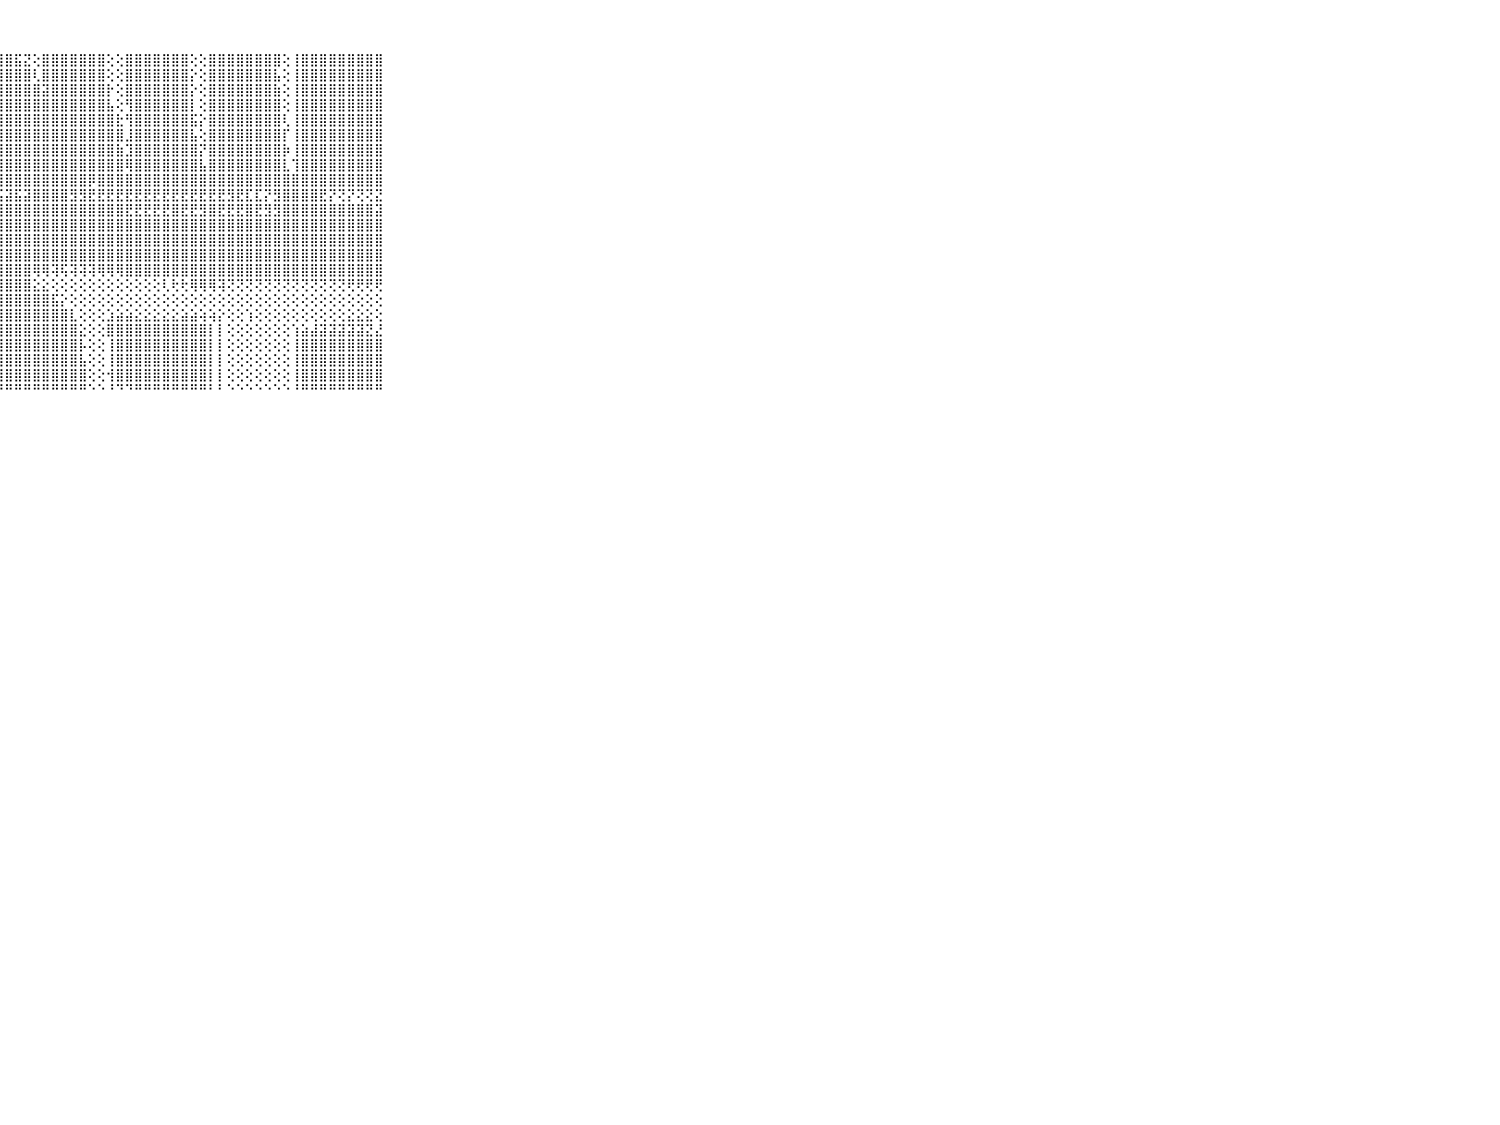

⠀⠀⠀⠀⠀⠀⠀⠀⠀⠀⠀⣿⣿⣿⣿⣿⣿⣿⣿⣿⣿⣿⣿⣿⣿⣿⣿⣿⣿⣯⣝⢕⣿⣿⣿⣿⣿⣿⣿⢕⢕⣿⣿⣿⣿⣿⣿⣿⢕⢕⣿⣿⣿⣿⣿⣿⣿⣿⢕⢸⣿⣿⣿⣿⣿⣿⣿⣿⣿⠀⠀⠀⠀⠀⠀⠀⠀⠀⠀⠀⠀
⠀⠀⠀⠀⠀⠀⠀⠀⠀⠀⠀⣿⣿⣿⣿⣿⣿⣿⣿⣿⣿⣿⣿⣿⣿⣿⣿⣿⣿⣿⣿⢇⣿⣿⣿⣿⣿⣿⣿⢕⢕⣿⣿⣿⣿⣿⣿⣿⡕⢕⣿⣿⣿⣿⣿⣿⣿⣧⢕⢸⣿⣿⣿⣿⣿⣿⣿⣿⣿⠀⠀⠀⠀⠀⠀⠀⠀⠀⠀⠀⠀
⠀⠀⠀⠀⠀⠀⠀⠀⠀⠀⠀⣿⣿⣿⣿⣿⣿⣿⣿⣿⣿⣿⣿⣿⣿⣿⣿⣿⣿⣿⣿⣿⣽⣿⣿⣿⣿⣿⣿⡗⢕⣿⣿⣿⣿⣿⣿⣿⡕⢕⣿⣿⣿⣿⣿⣿⣿⣷⢕⢸⣿⣿⣿⣿⣿⣿⣿⣿⣿⠀⠀⠀⠀⠀⠀⠀⠀⠀⠀⠀⠀
⠀⠀⠀⠀⠀⠀⠀⠀⠀⠀⠀⣿⣿⣿⣿⣿⣿⣿⣿⣿⣿⣿⣿⣿⣿⣿⣿⣿⣿⣿⣿⣿⣿⣿⣿⣿⣿⣿⣿⣧⢕⢻⣿⣿⣿⣿⣿⣿⡇⢕⣿⣿⣿⣿⣿⣿⣿⣿⢕⢸⣿⣿⣿⣿⣿⣿⣿⣿⣿⠀⠀⠀⠀⠀⠀⠀⠀⠀⠀⠀⠀
⠀⠀⠀⠀⠀⠀⠀⠀⠀⠀⠀⣿⣿⣿⣿⣿⣿⣿⣿⣿⣿⣿⣿⣿⣿⣿⣿⣿⣿⣿⣿⣿⣿⣿⣿⣿⣿⣿⣿⣿⣗⢻⣿⣿⣿⣿⣿⣿⣯⡕⣿⣿⣿⣿⣿⣿⣿⣿⢇⢸⣿⣿⣿⣿⣿⣿⣿⣿⣿⠀⠀⠀⠀⠀⠀⠀⠀⠀⠀⠀⠀
⠀⠀⠀⠀⠀⠀⠀⠀⠀⠀⠀⣿⣿⣿⣿⣿⣿⣿⣿⣿⣿⣿⣿⣿⣿⣿⣿⣿⣿⣿⣿⣿⣿⣿⣿⣿⣿⣿⣿⣿⣿⣸⣿⣿⣿⣿⣿⣿⣧⢕⣿⣿⣿⣿⣿⣿⣿⣿⡏⢸⣿⣿⣿⣿⣿⣿⣿⣿⣿⠀⠀⠀⠀⠀⠀⠀⠀⠀⠀⠀⠀
⠀⠀⠀⠀⠀⠀⠀⠀⠀⠀⠀⣿⣿⣿⣿⣿⣿⣿⣿⣿⣿⣿⣿⣿⣿⣿⣿⣿⣿⣿⣿⣿⣿⣿⣿⣿⣿⣿⣿⣿⣷⣹⣿⣿⣿⣿⣿⣿⣿⡝⣿⣿⣿⣿⣿⣿⣿⣿⡷⢸⣿⣿⣿⣿⣿⣿⣿⣿⣿⠀⠀⠀⠀⠀⠀⠀⠀⠀⠀⠀⠀
⠀⠀⠀⠀⠀⠀⠀⠀⠀⠀⠀⣿⣿⣿⣿⣿⣿⣿⣿⣿⣿⣿⣿⣿⣿⣿⣿⣿⣿⣿⣿⣿⣿⣿⣿⣿⣿⣿⣿⣿⣿⢿⣿⣿⣿⣿⣿⣿⣿⣧⣿⣿⣿⣿⣿⣿⣿⣿⣇⢹⣿⣿⣿⣿⣿⣿⣿⣿⣿⠀⠀⠀⠀⠀⠀⠀⠀⠀⠀⠀⠀
⠀⠀⠀⠀⠀⠀⠀⠀⠀⠀⠀⣿⣿⣿⣿⣿⣿⣿⣿⣿⣿⣿⣿⣿⣿⣿⣿⣿⣿⣿⣿⣿⣿⣿⣿⣿⣿⡿⣿⣿⣿⣿⣿⣿⣿⣿⣿⣿⣿⣿⣿⣿⣿⣿⣿⣿⣿⣿⣿⣿⣿⣿⣿⣿⣿⣿⣿⣿⣿⠀⠀⠀⠀⠀⠀⠀⠀⠀⠀⠀⠀
⠀⠀⠀⠀⠀⠀⠀⠀⠀⠀⠀⣿⣿⣿⣿⣽⣽⣽⣽⣽⣽⣽⣽⣽⣽⣽⣽⣯⣽⣯⣽⣿⣿⣿⣿⣻⣻⣟⣟⣟⣟⣟⣟⣟⣟⣟⣟⣟⣟⣟⣟⣟⣻⣟⣏⣏⡝⣻⣿⣿⣿⣿⣟⡝⢝⡝⢝⢝⣝⠀⠀⠀⠀⠀⠀⠀⠀⠀⠀⠀⠀
⠀⠀⠀⠀⠀⠀⠀⠀⠀⠀⠀⣿⣿⣿⣿⣿⣿⣿⣿⣿⣿⣿⣿⣿⣿⣿⣿⣿⣿⣿⣿⣿⣿⣿⣿⣿⣿⣿⣿⣿⣿⣟⣟⣟⣟⣟⣿⣟⣟⣻⣿⣟⣟⣟⣿⣟⣻⣻⣿⣿⣿⣿⣿⣿⣿⣿⣿⣿⣽⠀⠀⠀⠀⠀⠀⠀⠀⠀⠀⠀⠀
⠀⠀⠀⠀⠀⠀⠀⠀⠀⠀⠀⣿⣿⣿⣿⣿⣿⣿⣿⣿⣿⣿⣿⣿⣿⣿⣿⣿⣿⣿⣿⣿⣿⣿⣿⣿⣿⣿⣿⣿⣿⣿⣿⣿⣿⣿⣿⣿⣿⣿⣿⣿⣿⣿⣿⣿⣿⣿⣿⣿⣿⣿⣿⣿⣿⣿⣿⣿⣿⠀⠀⠀⠀⠀⠀⠀⠀⠀⠀⠀⠀
⠀⠀⠀⠀⠀⠀⠀⠀⠀⠀⠀⣿⣿⣿⣿⣿⣿⣿⣿⣿⣿⣿⣿⣿⣿⣿⣿⣿⣿⣿⣿⣿⣿⣿⣿⣿⣿⣿⣿⣿⣿⣿⣿⣿⣿⣿⣿⣿⣿⣿⣿⣿⣿⣿⣿⣿⣿⣿⣿⣿⣿⣿⣿⣿⣿⣿⣿⣿⣿⠀⠀⠀⠀⠀⠀⠀⠀⠀⠀⠀⠀
⠀⠀⠀⠀⠀⠀⠀⠀⠀⠀⠀⣿⣿⣿⣿⣿⣿⣿⣿⣿⣿⣿⣿⣿⣿⣿⣿⣿⣿⣿⣿⣿⣿⣿⣿⣿⣿⣿⣿⣿⣿⣿⣿⣿⣿⣿⣿⣿⣿⣿⣿⣿⣿⣿⣿⣿⣿⣿⣿⣿⣿⣿⣿⣿⣿⣿⣿⣿⣿⠀⠀⠀⠀⠀⠀⠀⠀⠀⠀⠀⠀
⠀⠀⠀⠀⠀⠀⠀⠀⠀⠀⠀⠈⢉⢉⢉⢉⢙⢙⢙⢙⢟⢟⠟⠟⠟⢻⣿⣿⣿⣿⣿⢿⢿⢽⢯⢽⢽⢽⢿⢿⢿⣿⣿⣿⣿⣿⣿⣿⣿⣿⣿⣿⣿⣿⣿⣿⣿⣿⣿⣿⣿⣿⣿⣿⣿⣿⣿⣿⣿⠀⠀⠀⠀⠀⠀⠀⠀⠀⠀⠀⠀
⠀⠀⠀⠀⠀⠀⠀⠀⠀⠀⠀⠀⢄⢕⢕⢕⢕⢕⢕⢕⢕⢕⢕⣕⣱⣼⣿⣿⣿⣿⣿⣕⣕⢕⢕⢕⢕⢕⢕⢕⢕⢕⢕⢕⢕⢇⢗⢗⢿⢿⢿⢽⢝⢝⢝⢝⢝⢝⢝⢝⢝⢝⢝⢝⢝⢟⢟⢟⢟⠀⠀⠀⠀⠀⠀⠀⠀⠀⠀⠀⠀
⠀⠀⠀⠀⠀⠀⠀⠀⠀⠀⠀⣵⣵⣵⣵⣱⣕⣕⡕⢕⢕⢕⣵⣿⣿⣿⣿⣿⣿⣿⣿⣿⣿⣯⡕⢕⢕⢕⢕⢕⢕⢕⢕⢕⢕⢕⢕⢕⢕⢕⢕⢕⢕⢕⢕⢕⢕⢕⢕⢕⢕⢕⢕⢕⢕⢕⢕⢕⢕⠀⠀⠀⠀⠀⠀⠀⠀⠀⠀⠀⠀
⠀⠀⠀⠀⠀⠀⠀⠀⠀⠀⠀⣿⣿⣿⣿⣿⣿⣿⡕⢕⢕⣾⣿⣿⣿⣿⣿⣿⣿⣿⣿⣿⣿⣿⣿⣇⢕⢕⢕⣱⣵⣵⣕⣕⣕⣕⣕⣵⣵⢵⢵⡕⢕⢕⢱⢕⢕⢕⢕⢕⢕⢕⢕⢕⢕⣕⣕⣕⢕⠀⠀⠀⠀⠀⠀⠀⠀⠀⠀⠀⠀
⠀⠀⠀⠀⠀⠀⠀⠀⠀⠀⠀⣿⣿⣿⣿⣿⣿⣿⢕⢕⢱⣿⣿⣿⣿⣿⣿⣿⣿⣿⣿⣿⣿⣿⣿⣿⣕⢕⢕⣿⣿⣿⣿⣿⣿⣿⣿⣿⣿⣿⡇⡇⢕⢕⢕⢕⢕⢕⢕⢱⣵⣼⣽⣽⣽⣽⣽⣝⣜⠀⠀⠀⠀⠀⠀⠀⠀⠀⠀⠀⠀
⠀⠀⠀⠀⠀⠀⠀⠀⠀⠀⠀⣿⣿⣿⣿⣿⣿⡇⢕⢕⢸⣿⣿⣿⣿⣿⣿⣿⣿⣿⣿⣿⣿⣿⣿⣿⡧⢕⢕⢸⣿⣿⣿⣿⣿⣿⣿⣿⣿⣿⡇⡇⢕⢕⢕⢕⢕⢕⢕⢸⣿⣿⣿⣿⣿⣿⣿⣿⣿⠀⠀⠀⠀⠀⠀⠀⠀⠀⠀⠀⠀
⠀⠀⠀⠀⠀⠀⠀⠀⠀⠀⠀⠟⢟⢟⢻⢿⢿⢇⢕⢕⣿⣿⣿⣿⣿⣿⣿⣿⣿⣿⣿⣿⣿⣿⣿⣿⣧⢕⢕⢸⣿⣿⣿⣿⣿⣿⣿⣿⣿⣿⡇⡇⢕⢕⢕⢕⢕⢕⢕⢸⣿⣿⣿⣿⣿⣿⣿⣿⣿⠀⠀⠀⠀⠀⠀⠀⠀⠀⠀⠀⠀
⠀⠀⠀⠀⠀⠀⠀⠀⠀⠀⠀⠀⢑⣕⣕⣕⡕⢕⣵⣿⣿⣿⣿⣿⣿⣿⣿⣿⣿⣿⣿⣿⣿⣿⣿⣿⣿⢕⢕⢺⣿⣿⣿⣿⣿⣿⣿⣿⣿⣿⡇⡇⢕⢕⢕⢕⢕⢕⢕⢸⣿⣿⣿⣿⣿⣿⣿⣿⣿⠀⠀⠀⠀⠀⠀⠀⠀⠀⠀⠀⠀
⠀⠀⠀⠀⠀⠀⠀⠀⠀⠀⠀⠀⠘⠛⠛⠛⠛⠛⠛⠛⠛⠛⠛⠛⠛⠛⠛⠛⠛⠛⠛⠛⠛⠛⠛⠛⠛⠑⠑⠘⠙⠙⠛⠛⠛⠛⠛⠛⠛⠛⠃⠃⠑⠑⠑⠑⠑⠑⠑⠘⠛⠛⠛⠛⠛⠛⠛⠛⠛⠀⠀⠀⠀⠀⠀⠀⠀⠀⠀⠀⠀